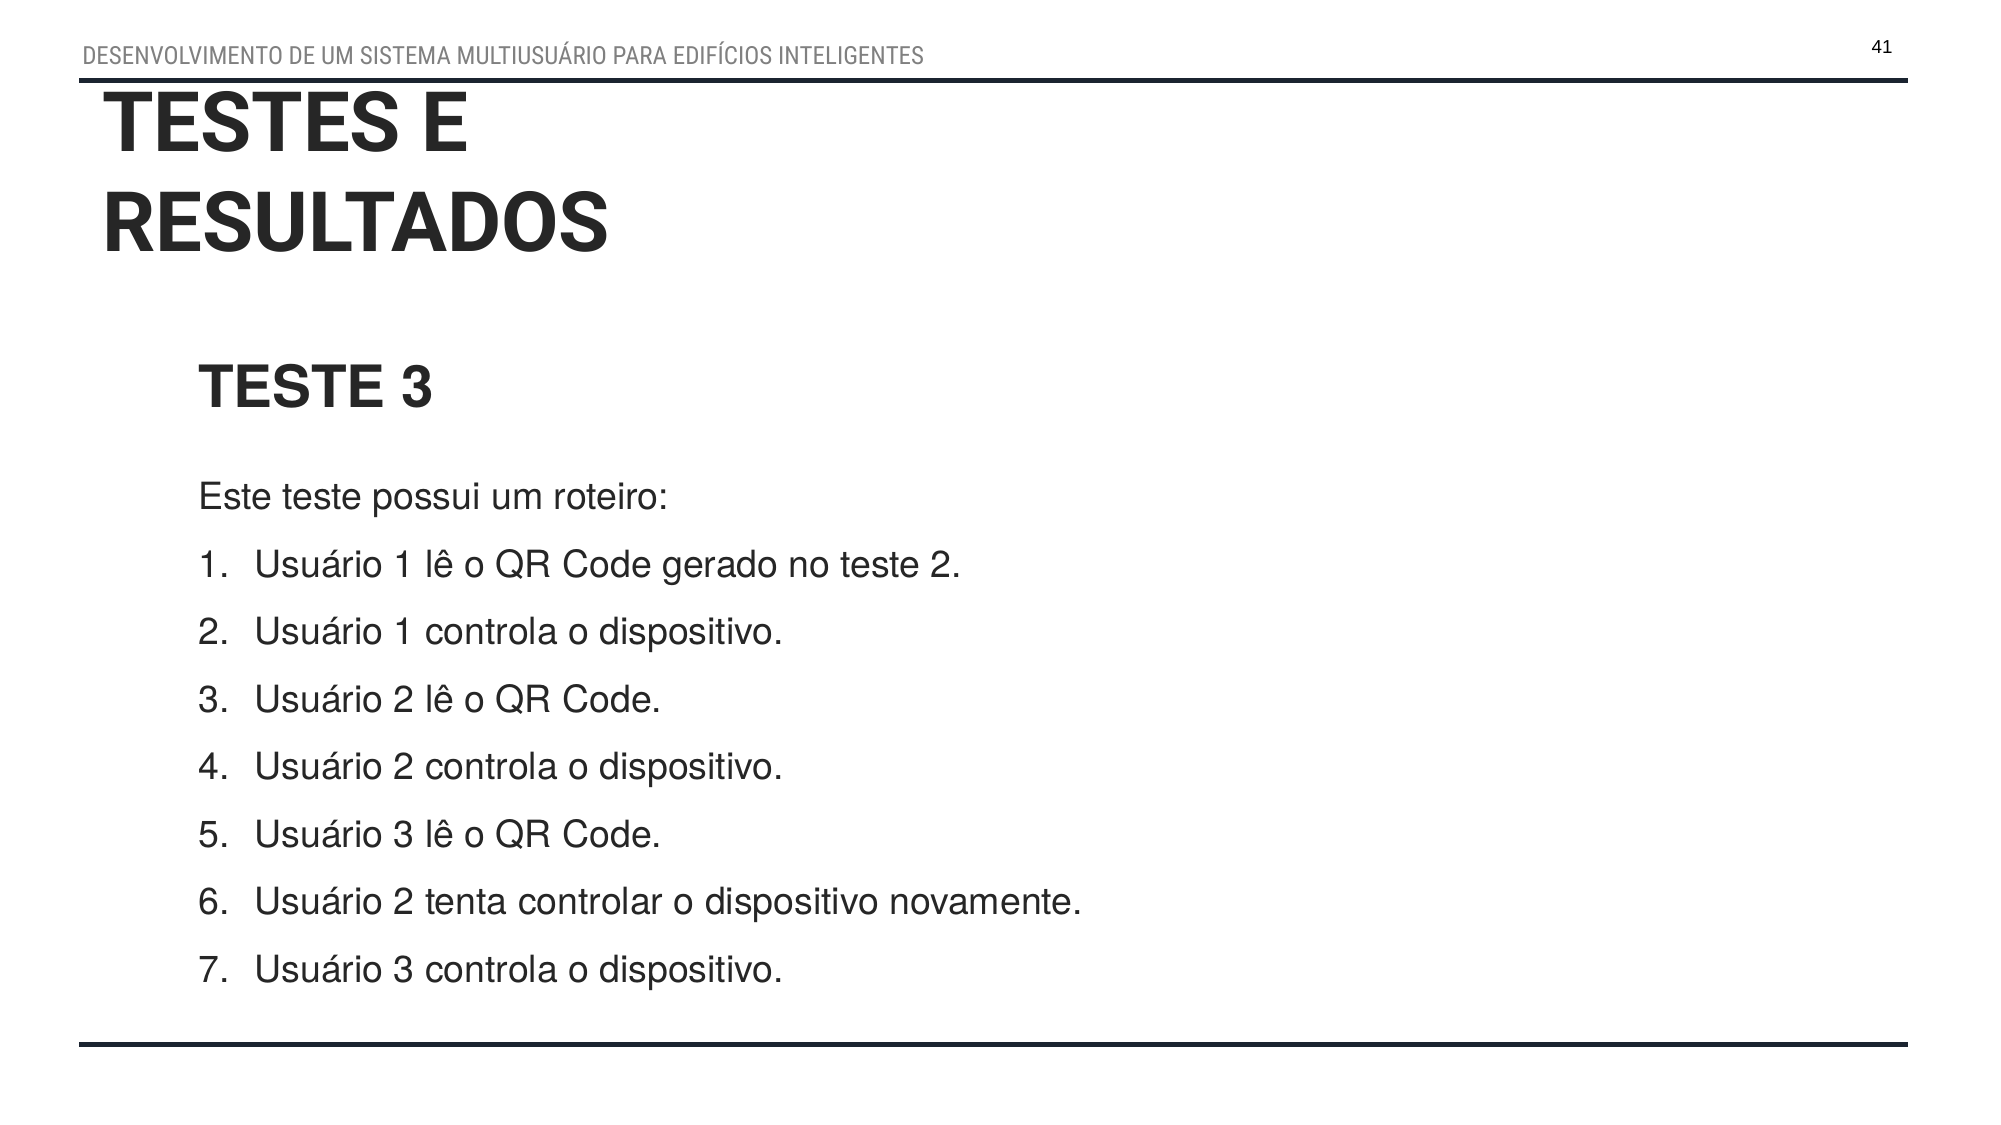

41
DESENVOLVIMENTO DE UM SISTEMA MULTIUSUÁRIO PARA EDIFÍCIOS INTELIGENTES
TESTES E RESULTADOS
TESTE 3
Este teste possui um roteiro:
Usuário 1 lê o QR Code gerado no teste 2.
Usuário 1 controla o dispositivo.
Usuário 2 lê o QR Code.
Usuário 2 controla o dispositivo.
Usuário 3 lê o QR Code.
Usuário 2 tenta controlar o dispositivo novamente.
Usuário 3 controla o dispositivo.